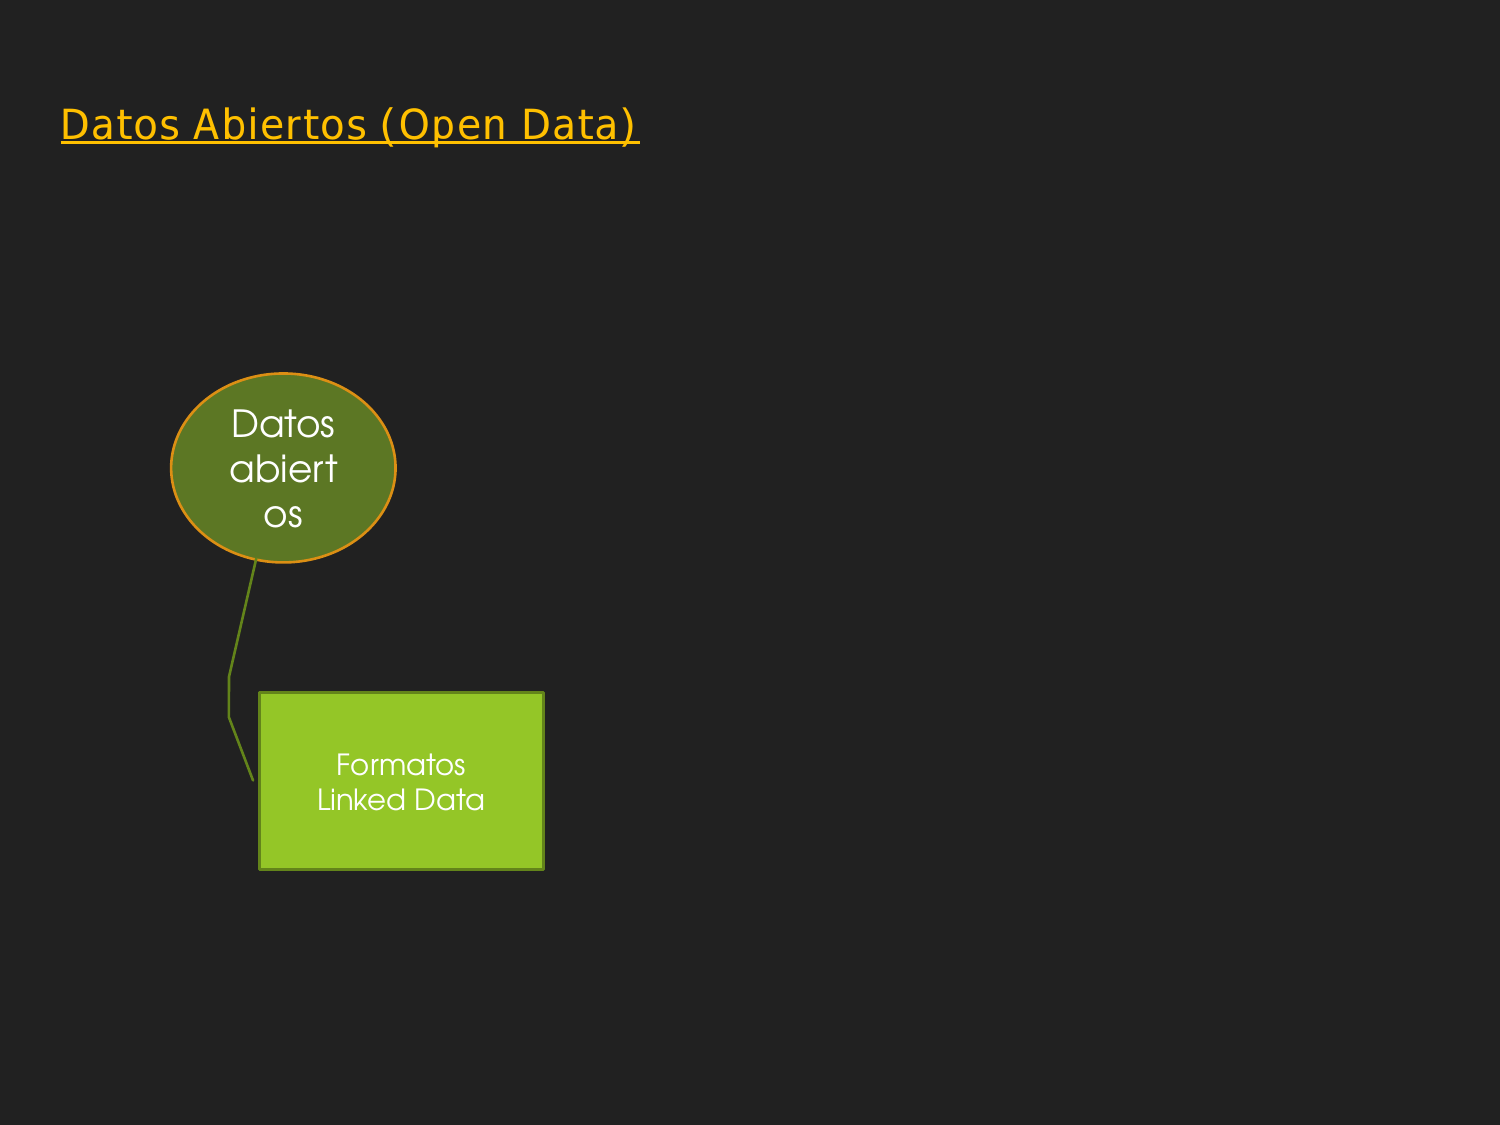

Datos Abiertos (Open Data)
Datos abiertos
Formatos
Linked Data